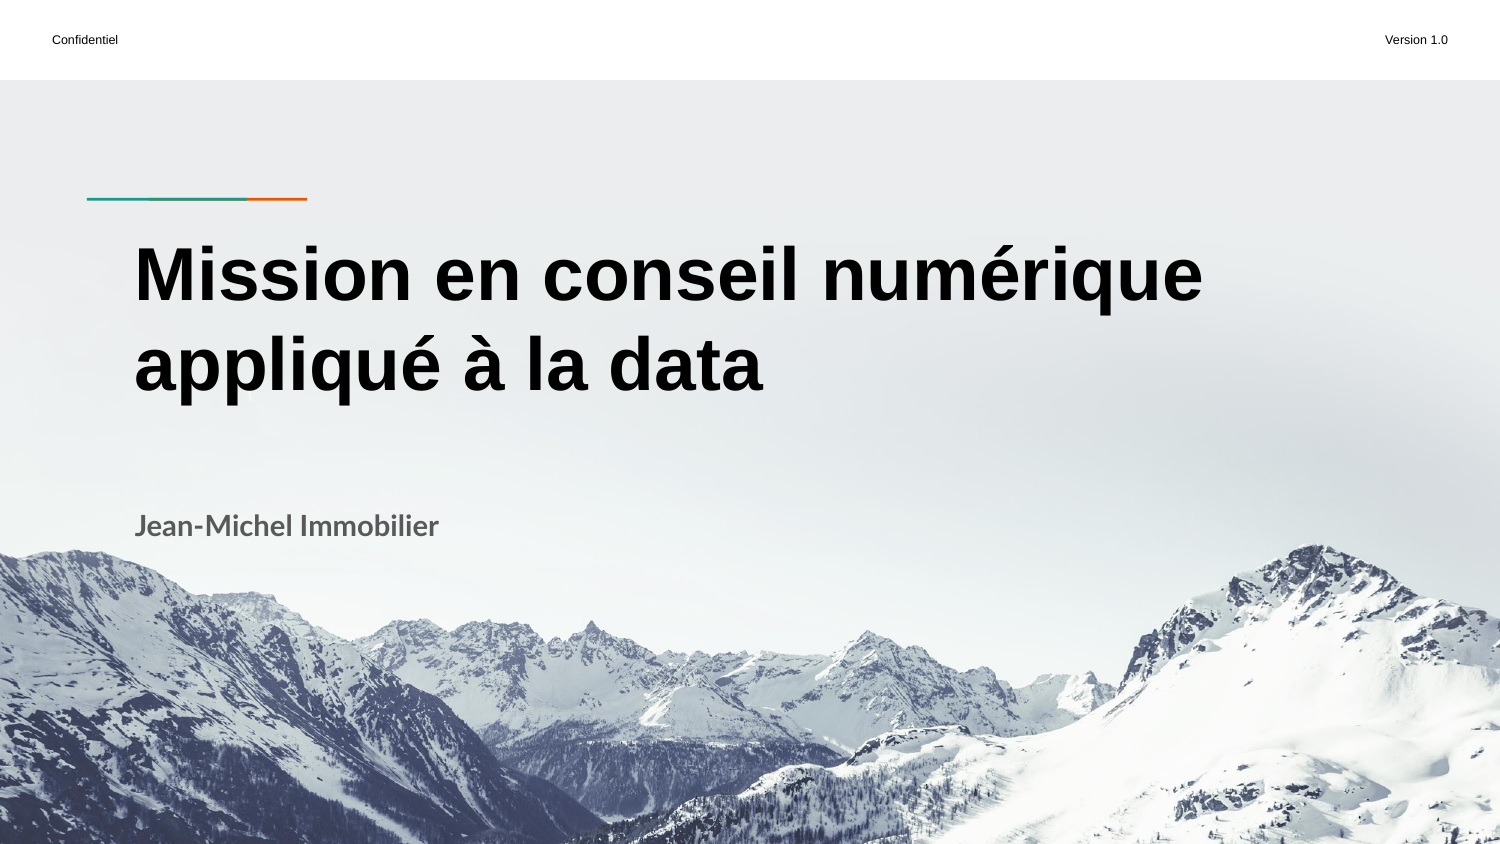

# Mission en conseil numérique appliqué à la data
Jean-Michel Immobilier